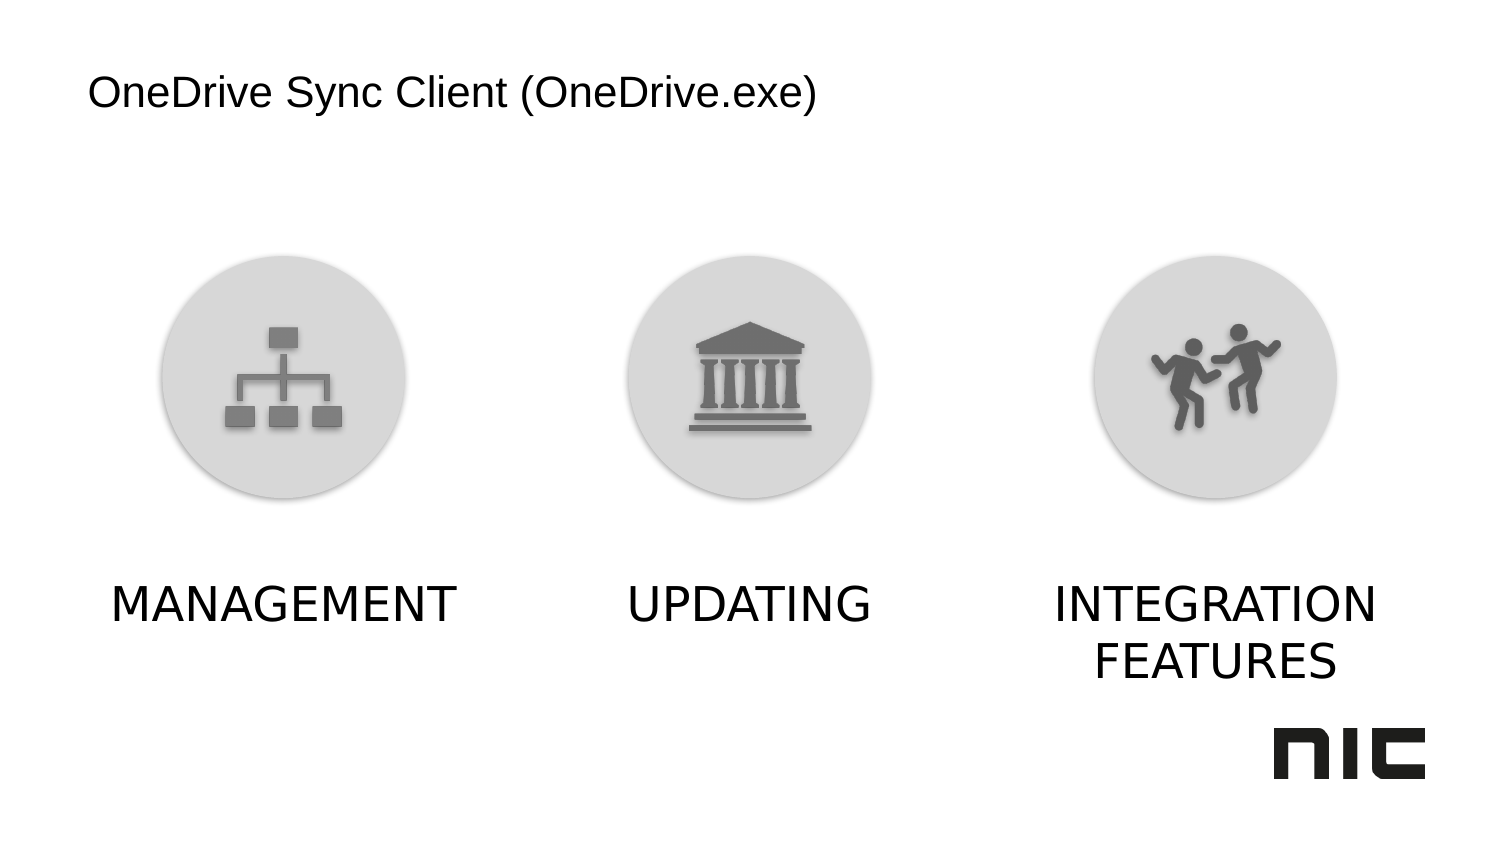

# OneDrive Sync Client (OneDrive.exe)
Management
Updating
Integration Features